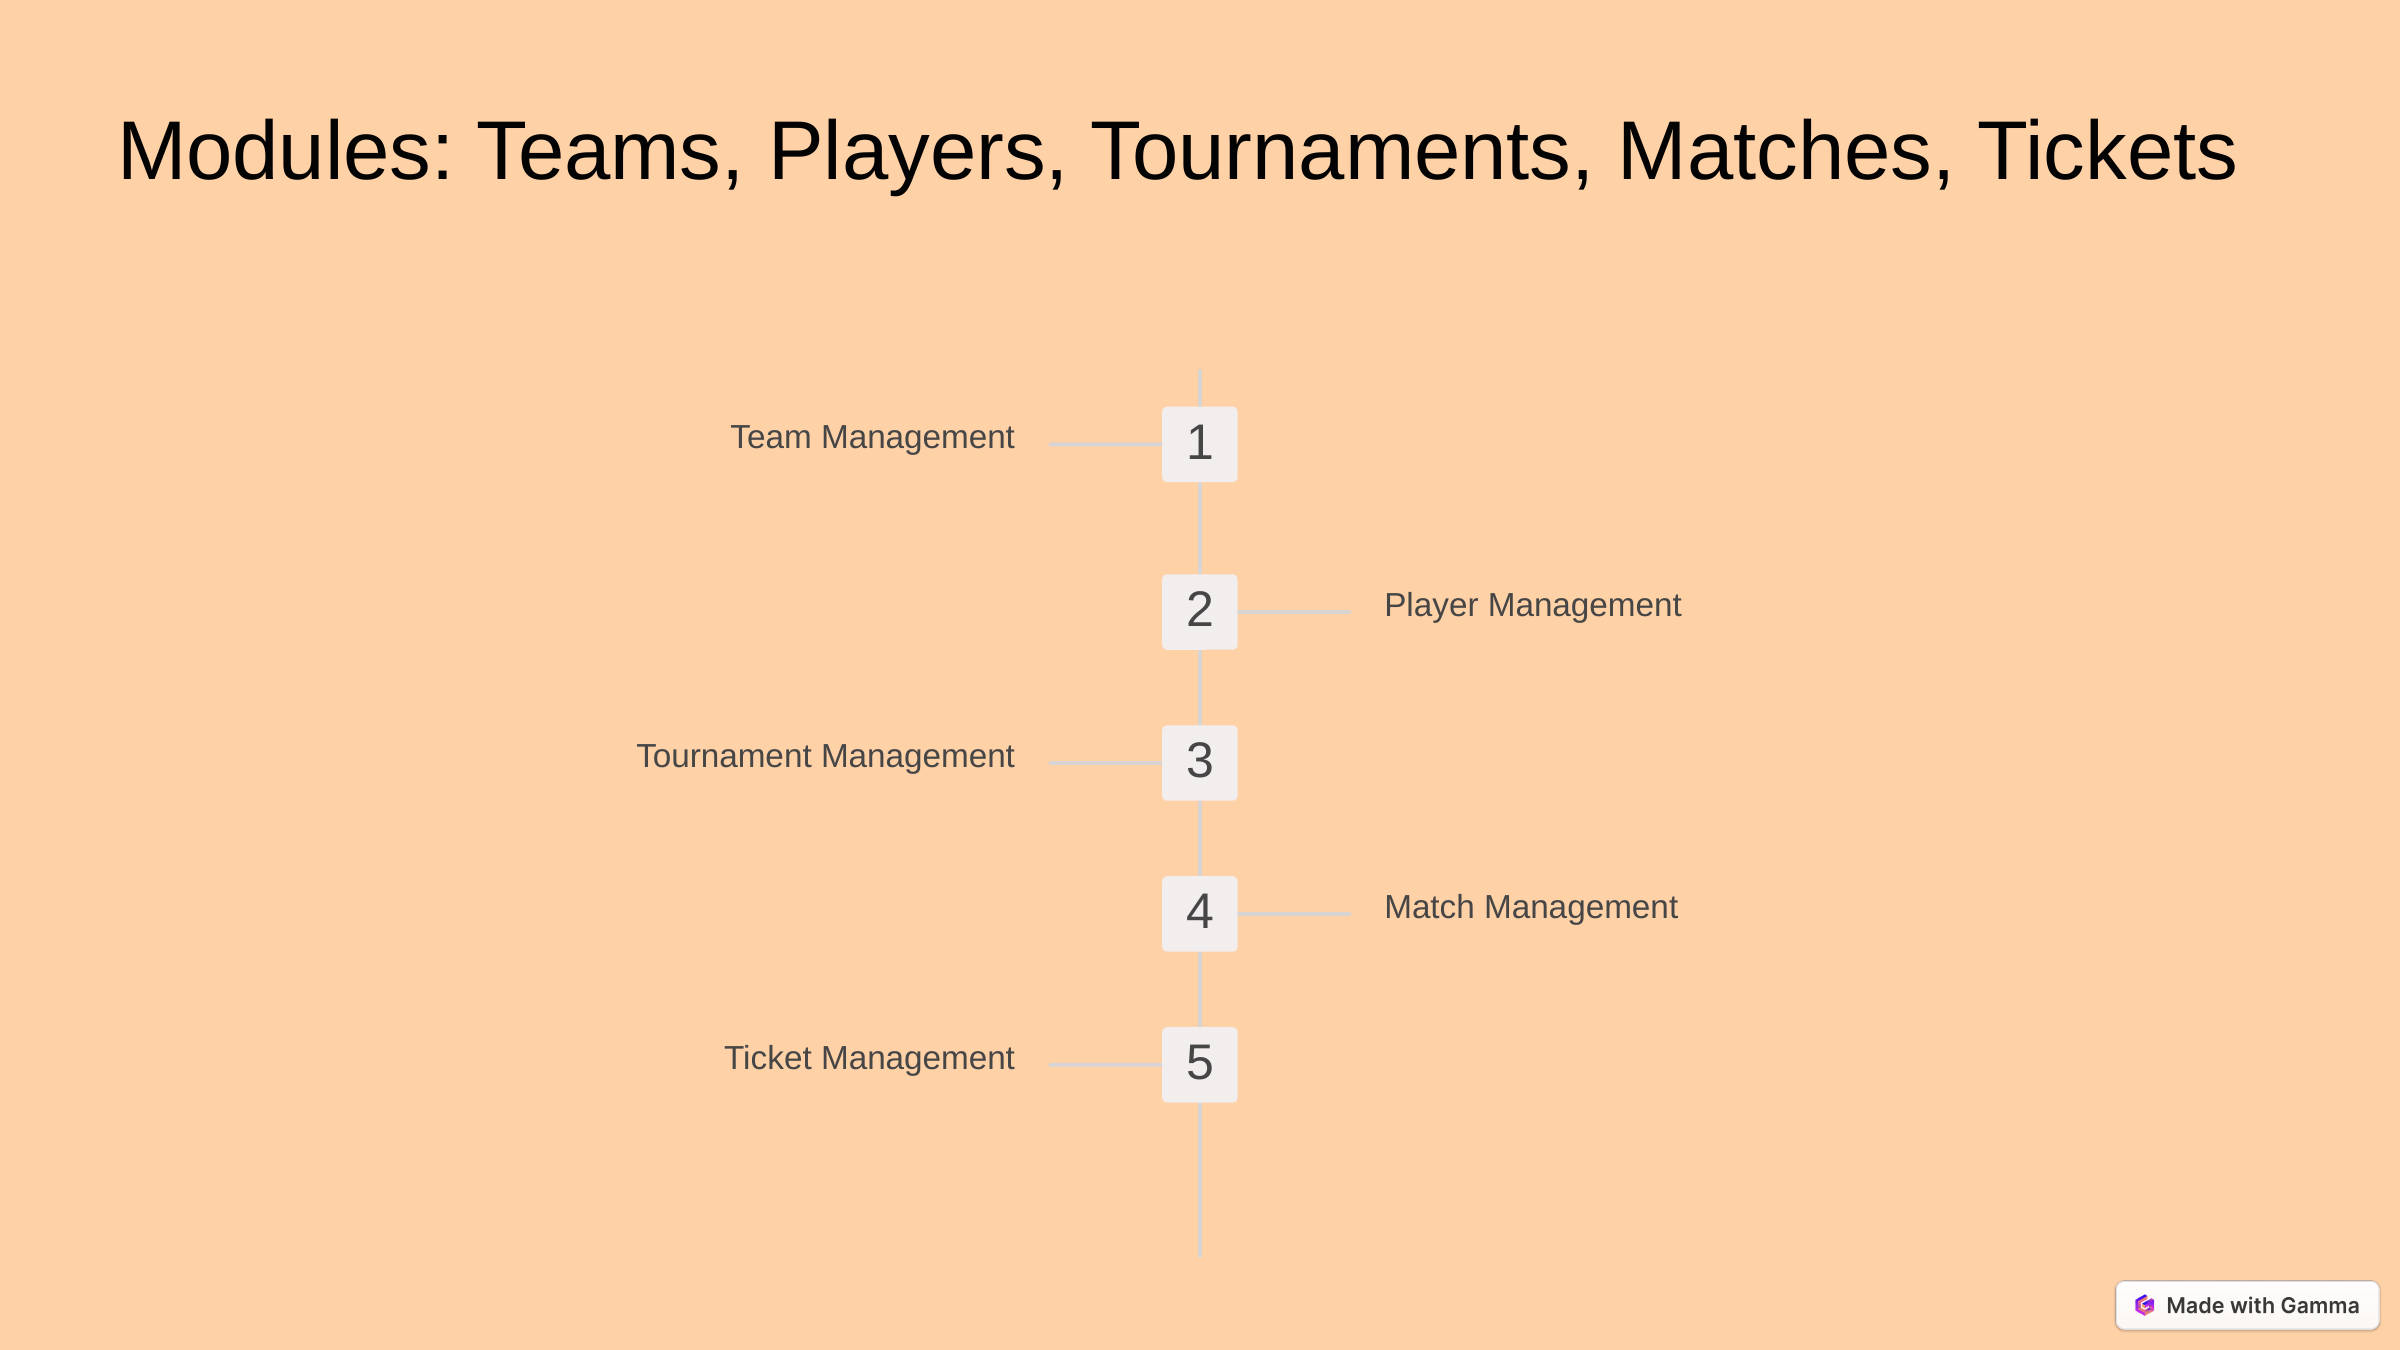

Modules: Teams, Players, Tournaments, Matches, Tickets

Team Management

1

Player Management

2

Tournament Management

3

Match Management

4

Ticket Management

5